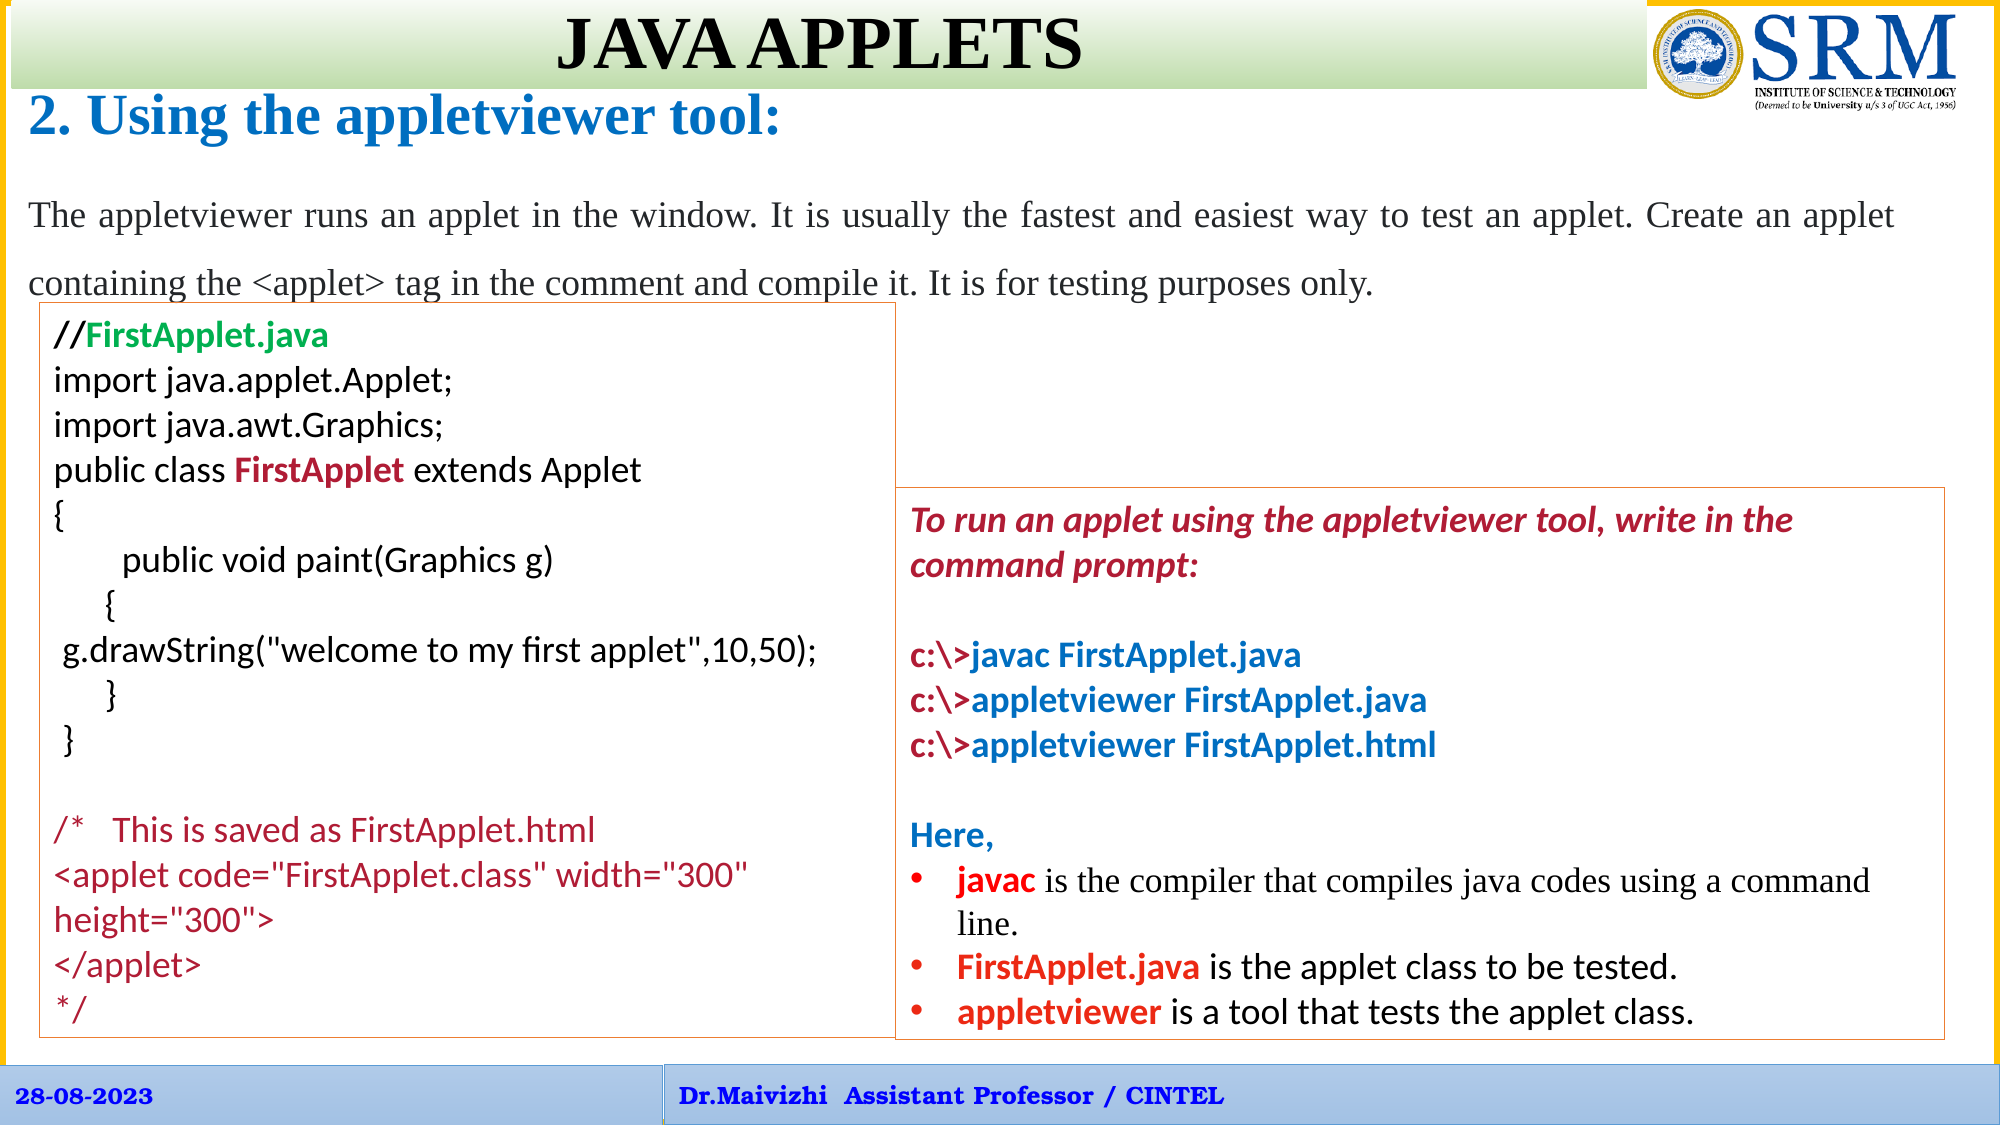

# JAVA APPLETS
JAVA APPLETS
2. Using the appletviewer tool:
The appletviewer runs an applet in the window. It is usually the fastest and easiest way to test an applet. Create an applet containing the <applet> tag in the comment and compile it. It is for testing purposes only.
//FirstApplet.java
import java.applet.Applet;
import java.awt.Graphics;
public class FirstApplet extends Applet
{
        public void paint(Graphics g)
      {
 g.drawString("welcome to my first applet",10,50);
      }
 }

/*   This is saved as FirstApplet.html
<applet code="FirstApplet.class" width="300" height="300">
</applet>
*/
To run an applet using the appletviewer tool, write in the command prompt:

c:\>javac FirstApplet.java
c:\>appletviewer FirstApplet.java
c:\>appletviewer FirstApplet.html

Here,
javac is the compiler that compiles java codes using a command line.
FirstApplet.java is the applet class to be tested.
appletviewer is a tool that tests the applet class.
Dr.Maivizhi  Assistant Professor / CINTEL
APP Faculties - CINTEL
28-08-2023
61
28-08-2023